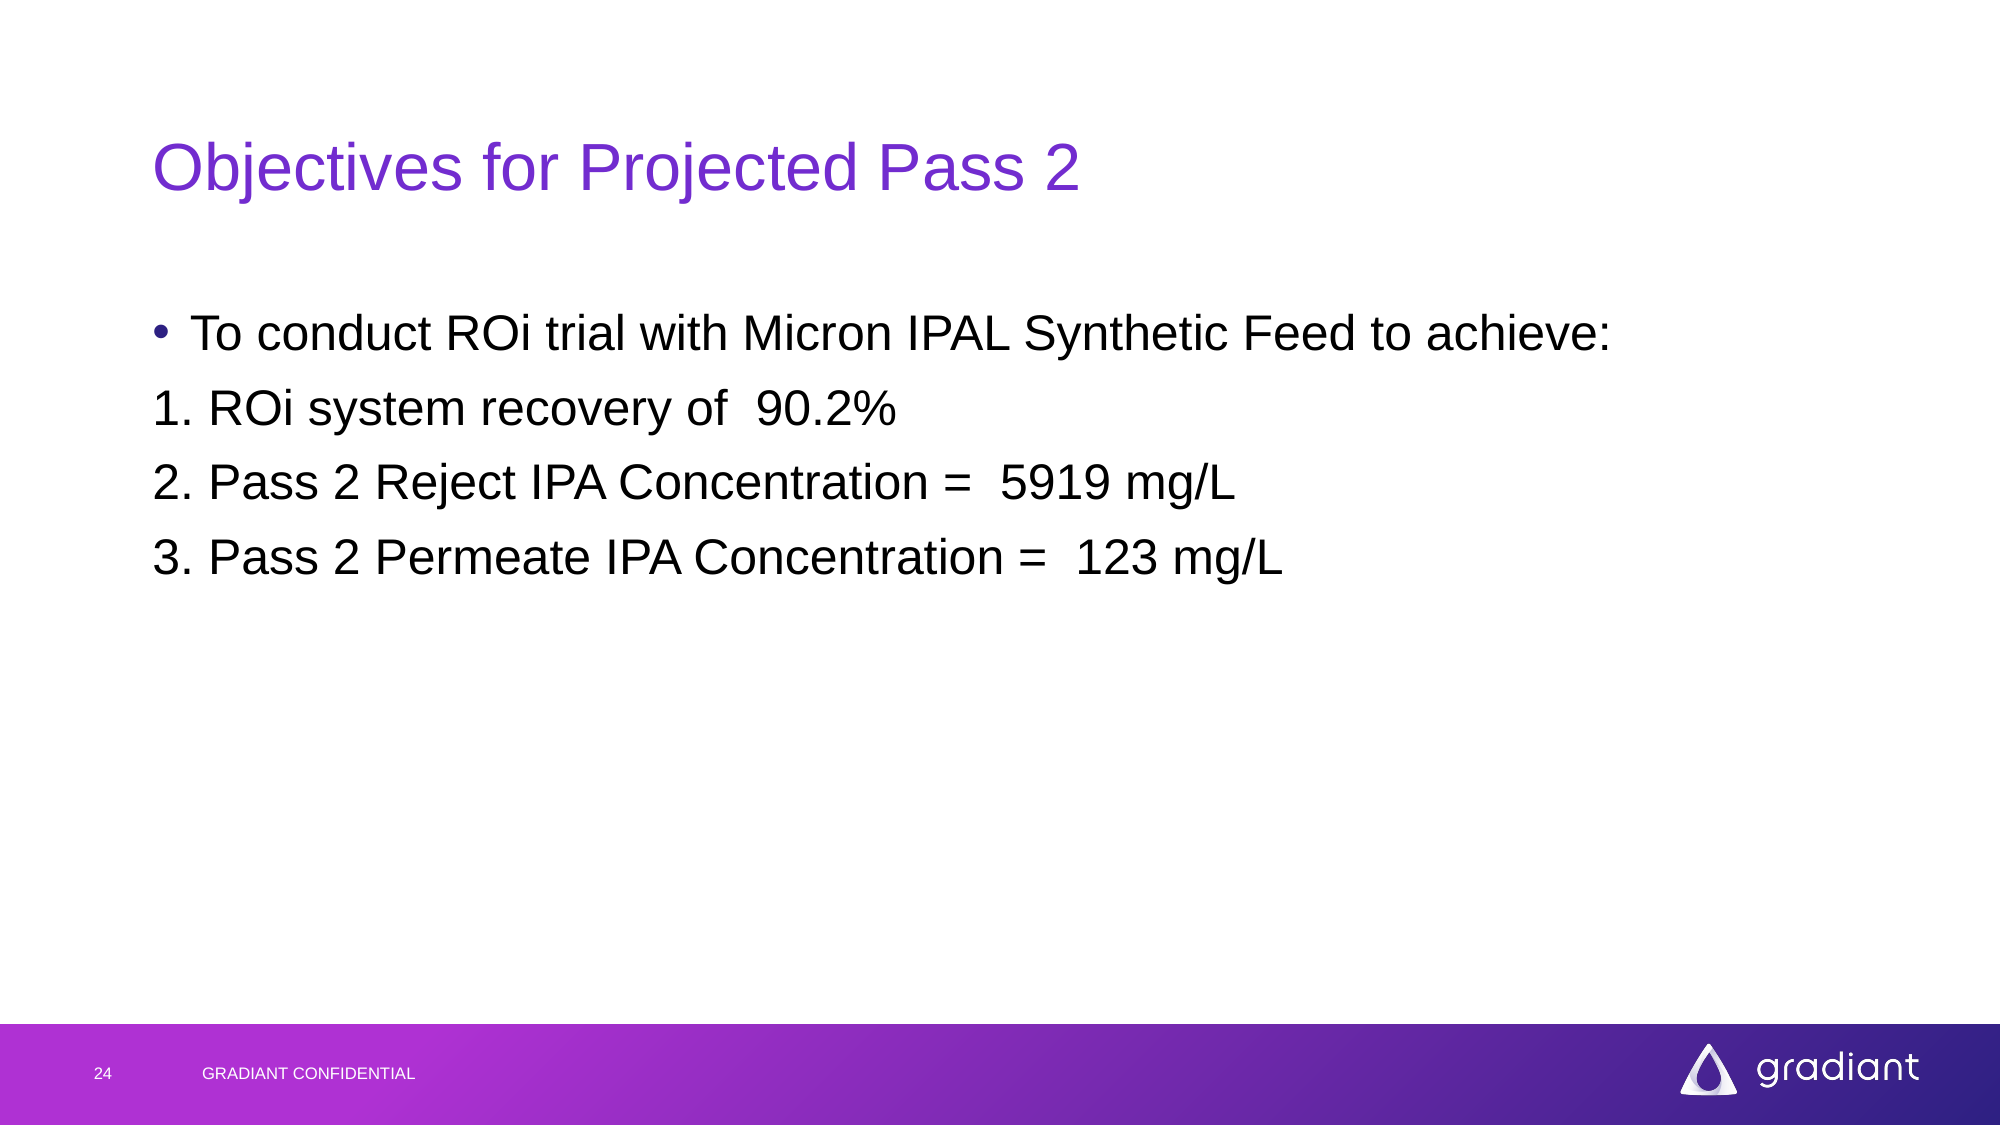

# Objectives for Projected Pass 2
To conduct ROi trial with Micron IPAL Synthetic Feed to achieve:
1. ROi system recovery of  90.2%
2. Pass 2 Reject IPA Concentration =  5919 mg/L
3. Pass 2 Permeate IPA Concentration =  123 mg/L
24
GRADIANT CONFIDENTIAL